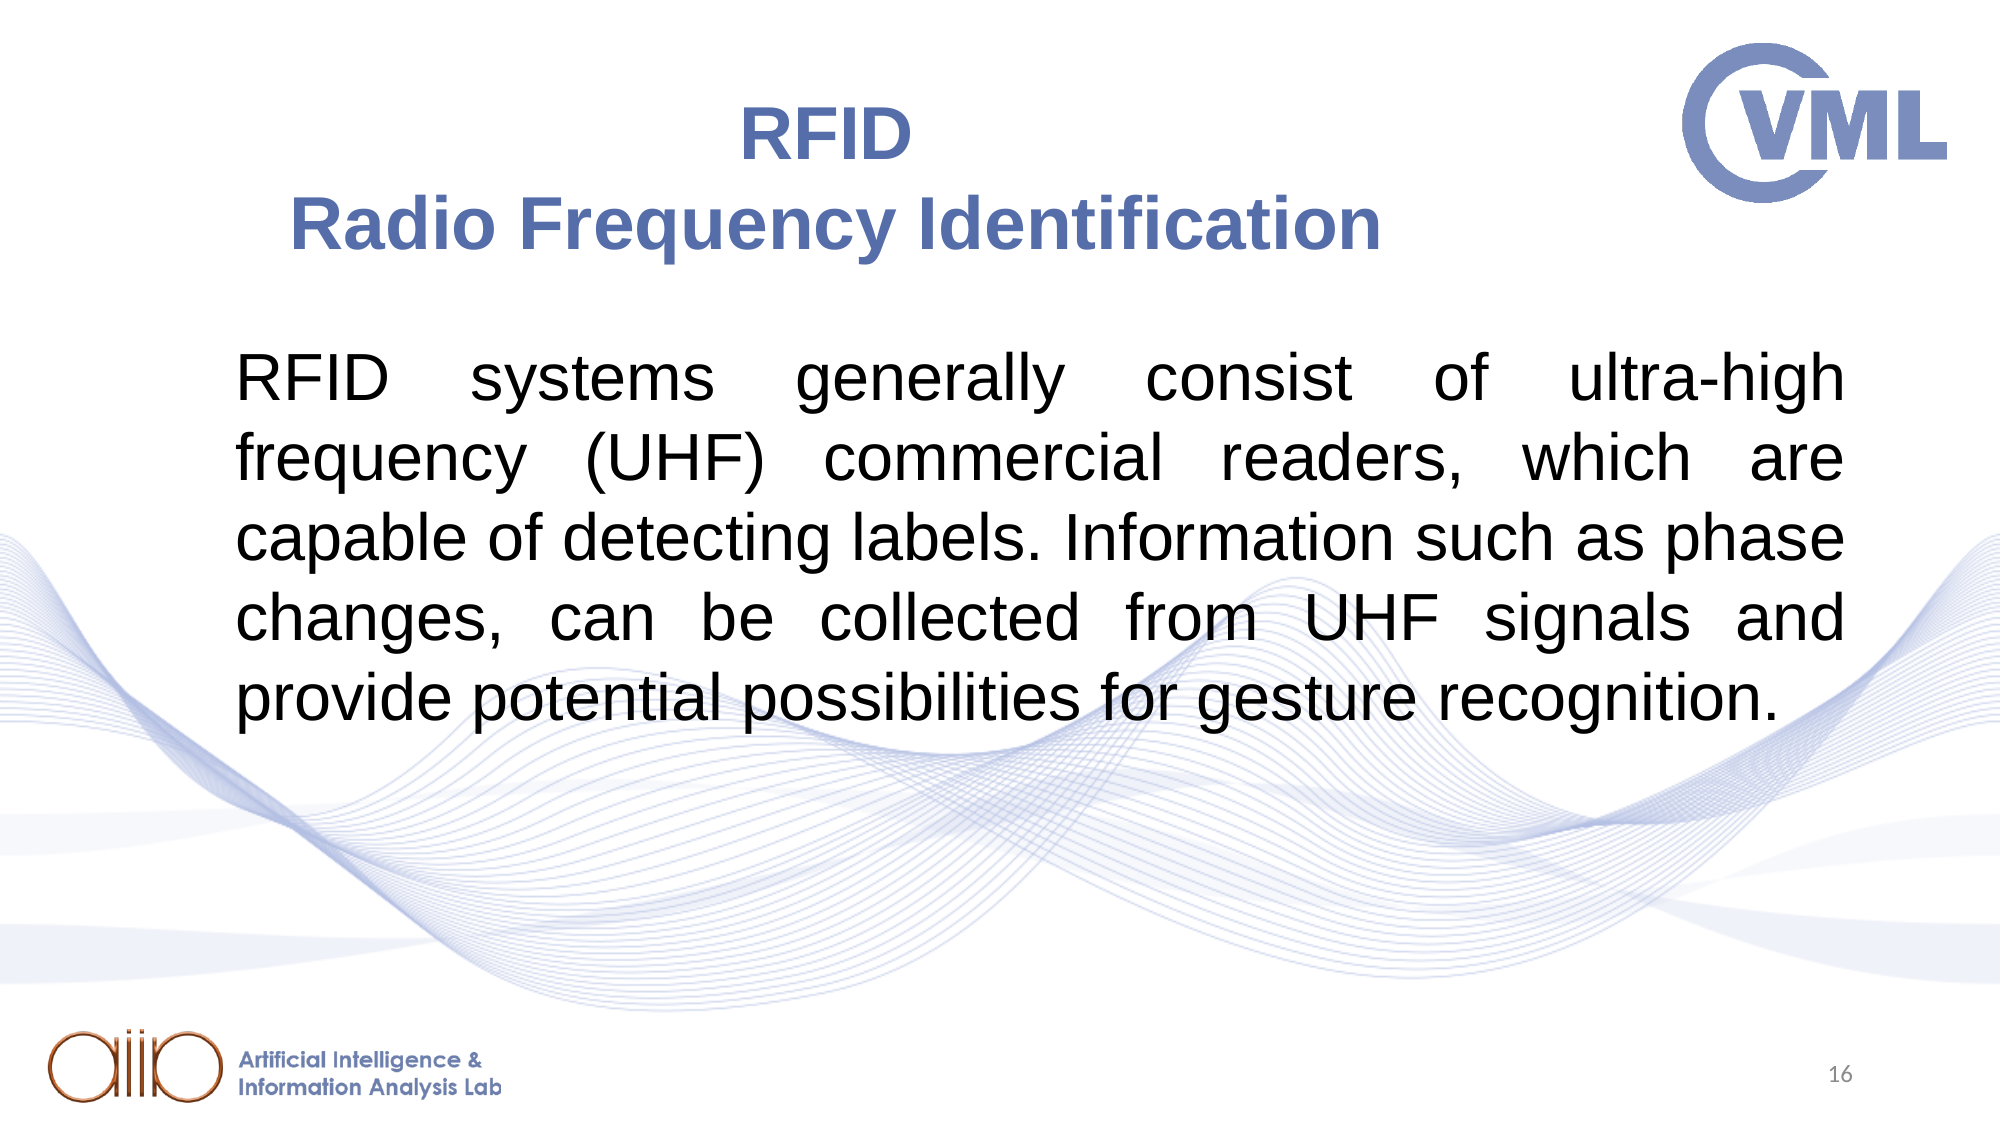

# RFID Radio Frequency Identification
RFID systems generally consist of ultra-high frequency (UHF) commercial readers, which are capable of detecting labels. Information such as phase changes, can be collected from UHF signals and provide potential possibilities for gesture recognition.

16